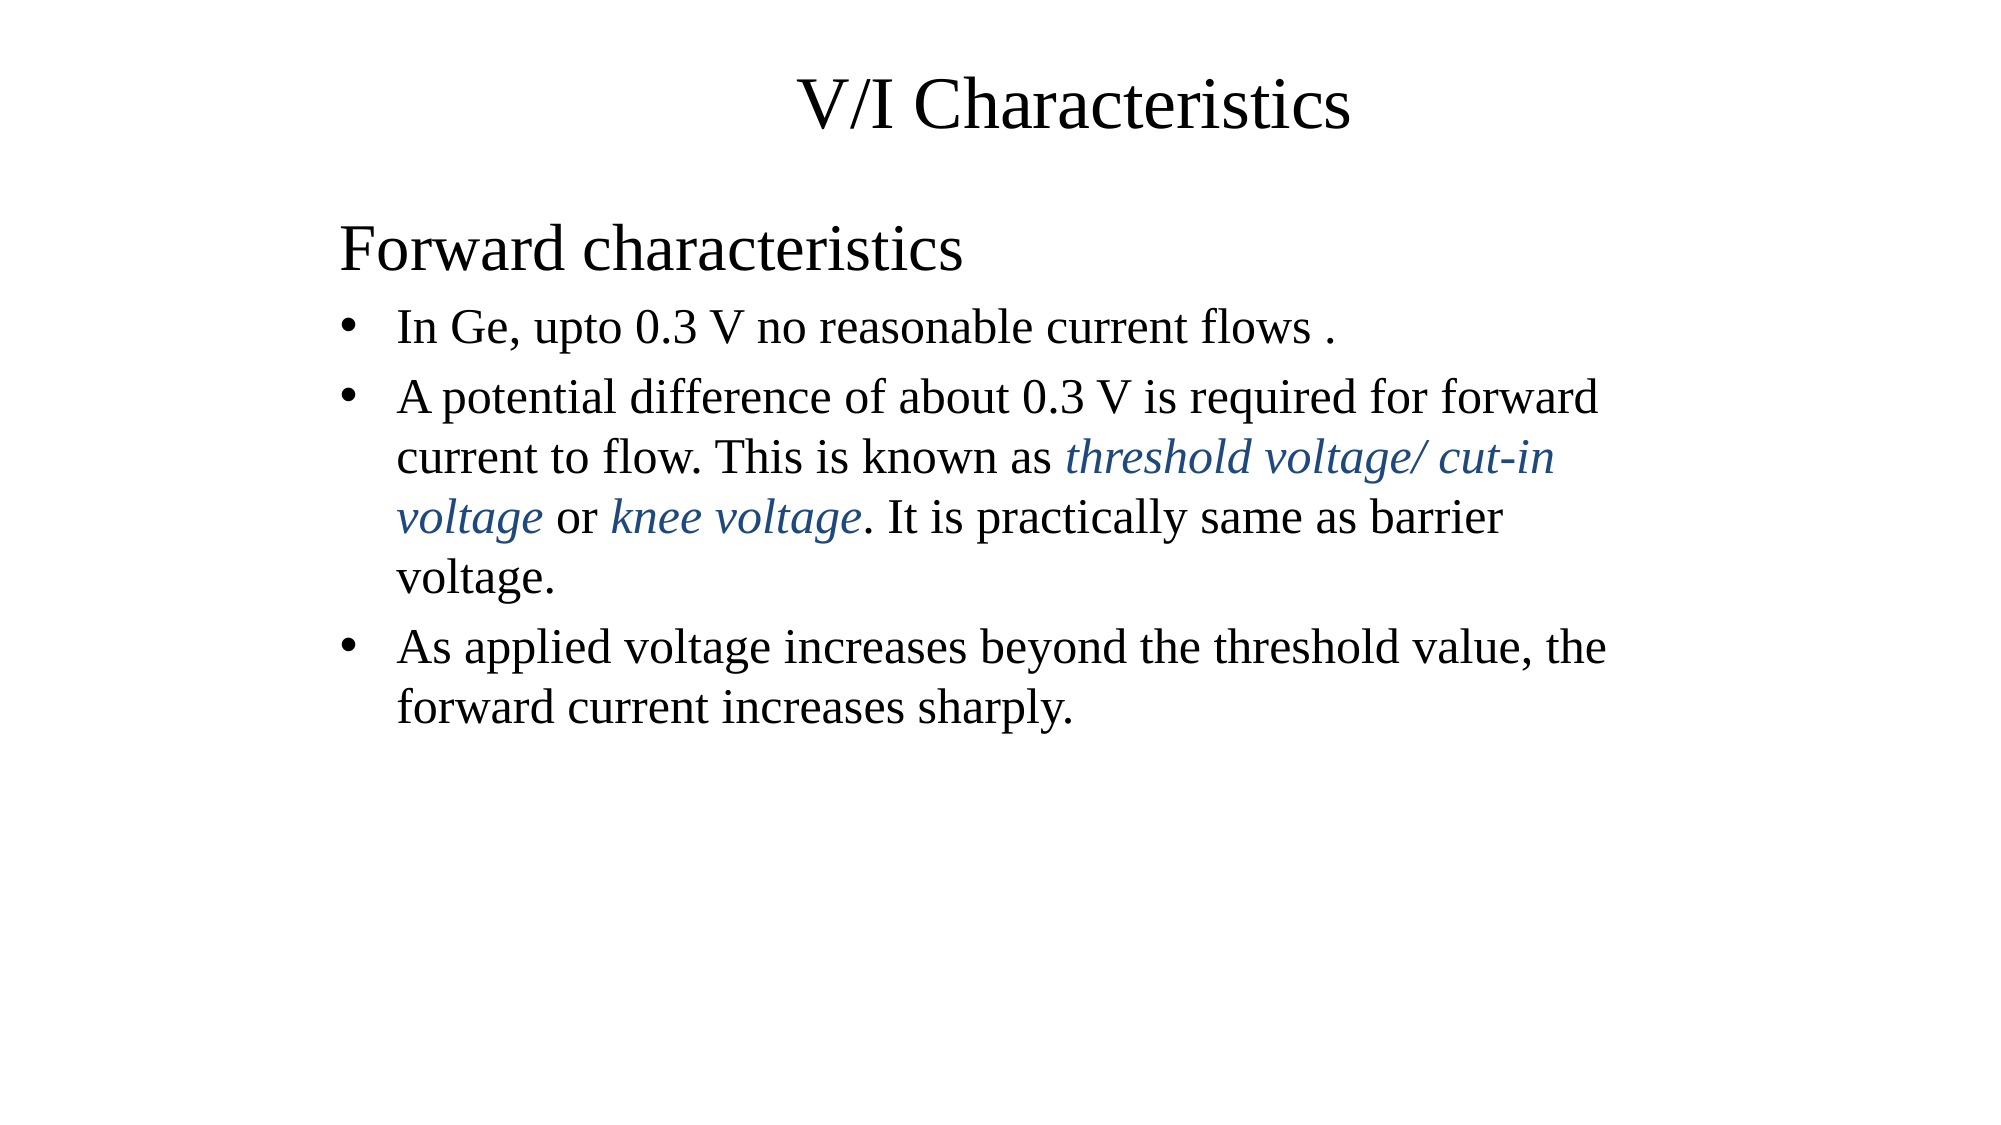

V/I Characteristics
Forward characteristics
In Ge, upto 0.3 V no reasonable current flows .
A potential difference of about 0.3 V is required for forward current to flow. This is known as threshold voltage/ cut-in voltage or knee voltage. It is practically same as barrier voltage.
As applied voltage increases beyond the threshold value, the forward current increases sharply.